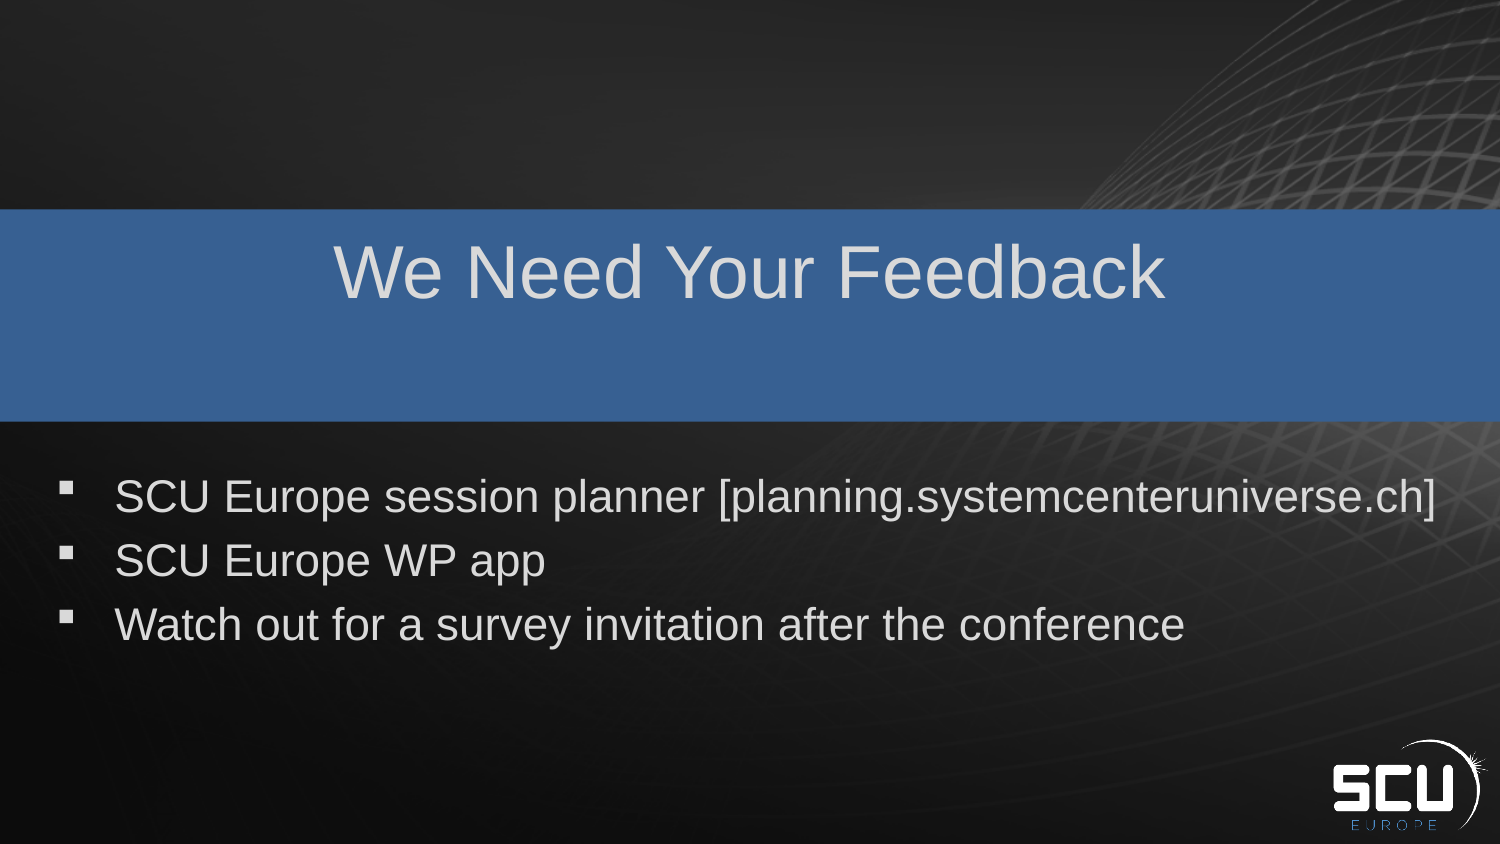

# We Need Your Feedback
SCU Europe session planner [planning.systemcenteruniverse.ch]
SCU Europe WP app
Watch out for a survey invitation after the conference